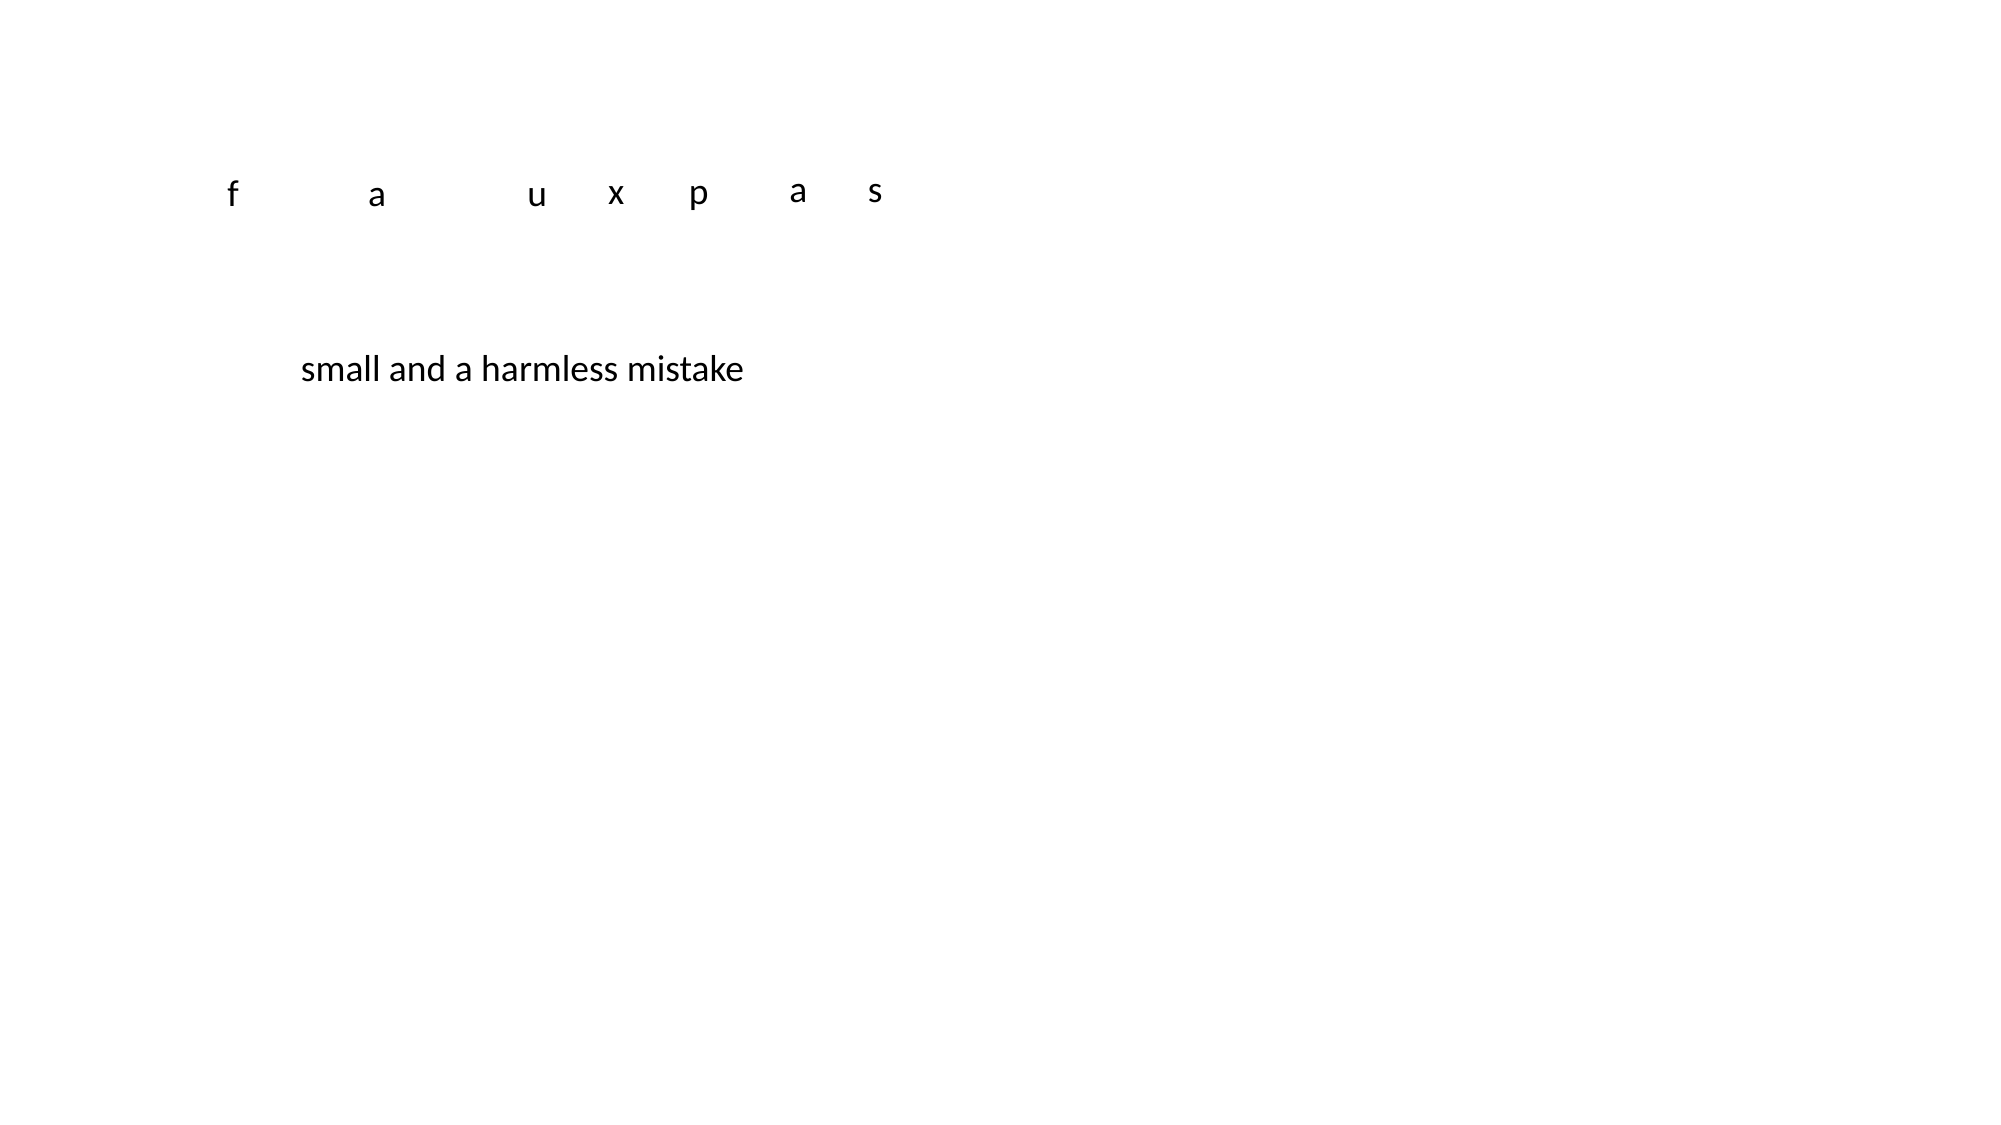

a
s
x
p
f
a
u
small and a harmless mistake